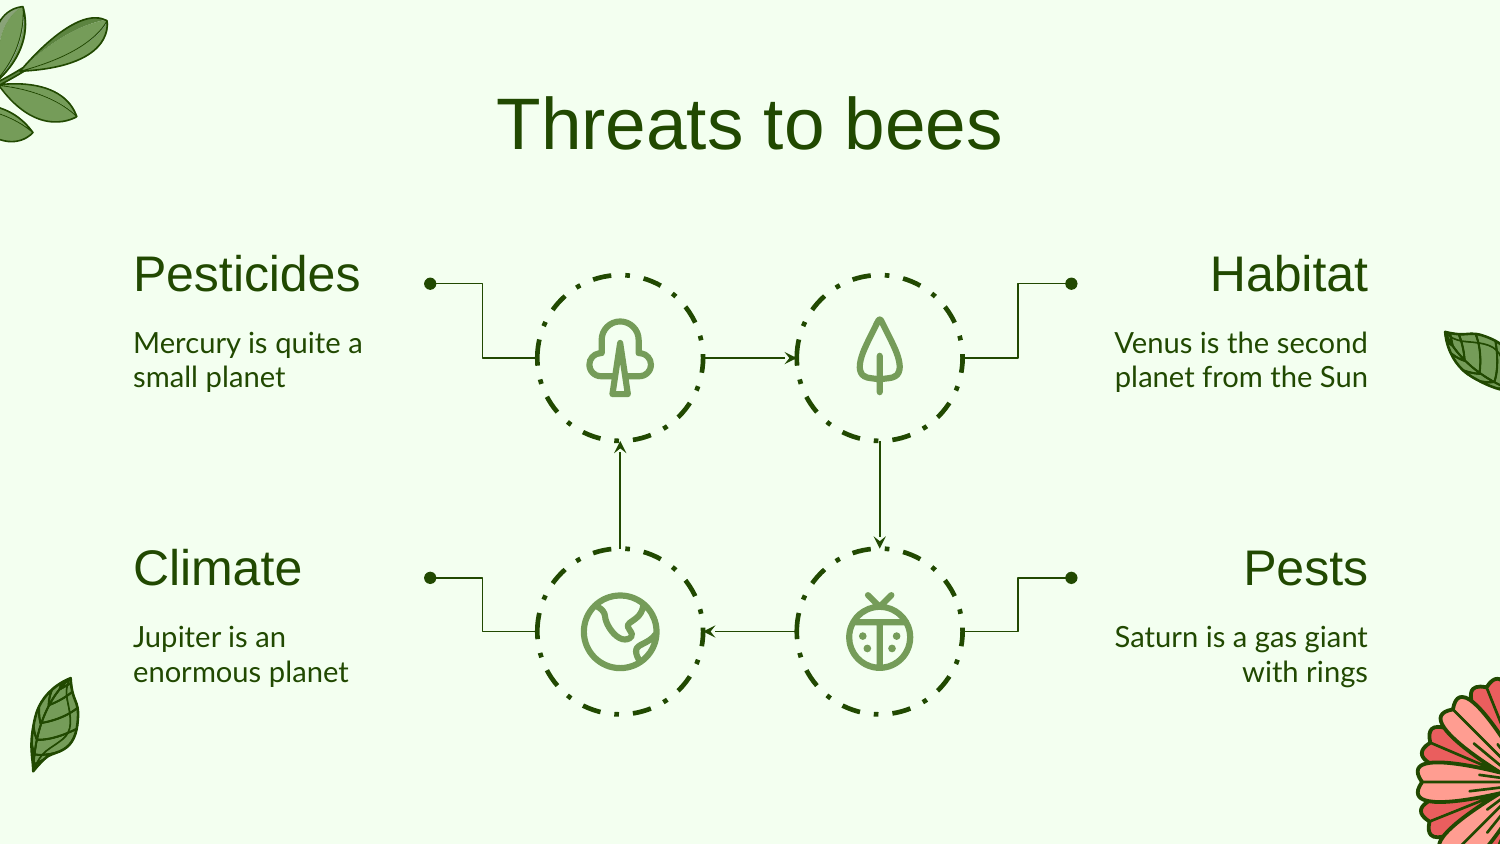

# Threats to bees
Pesticides
Habitat

Mercury is quite a small planet
Venus is the second planet from the Sun

Climate
Pests

Jupiter is an enormous planet
Saturn is a gas giant with rings